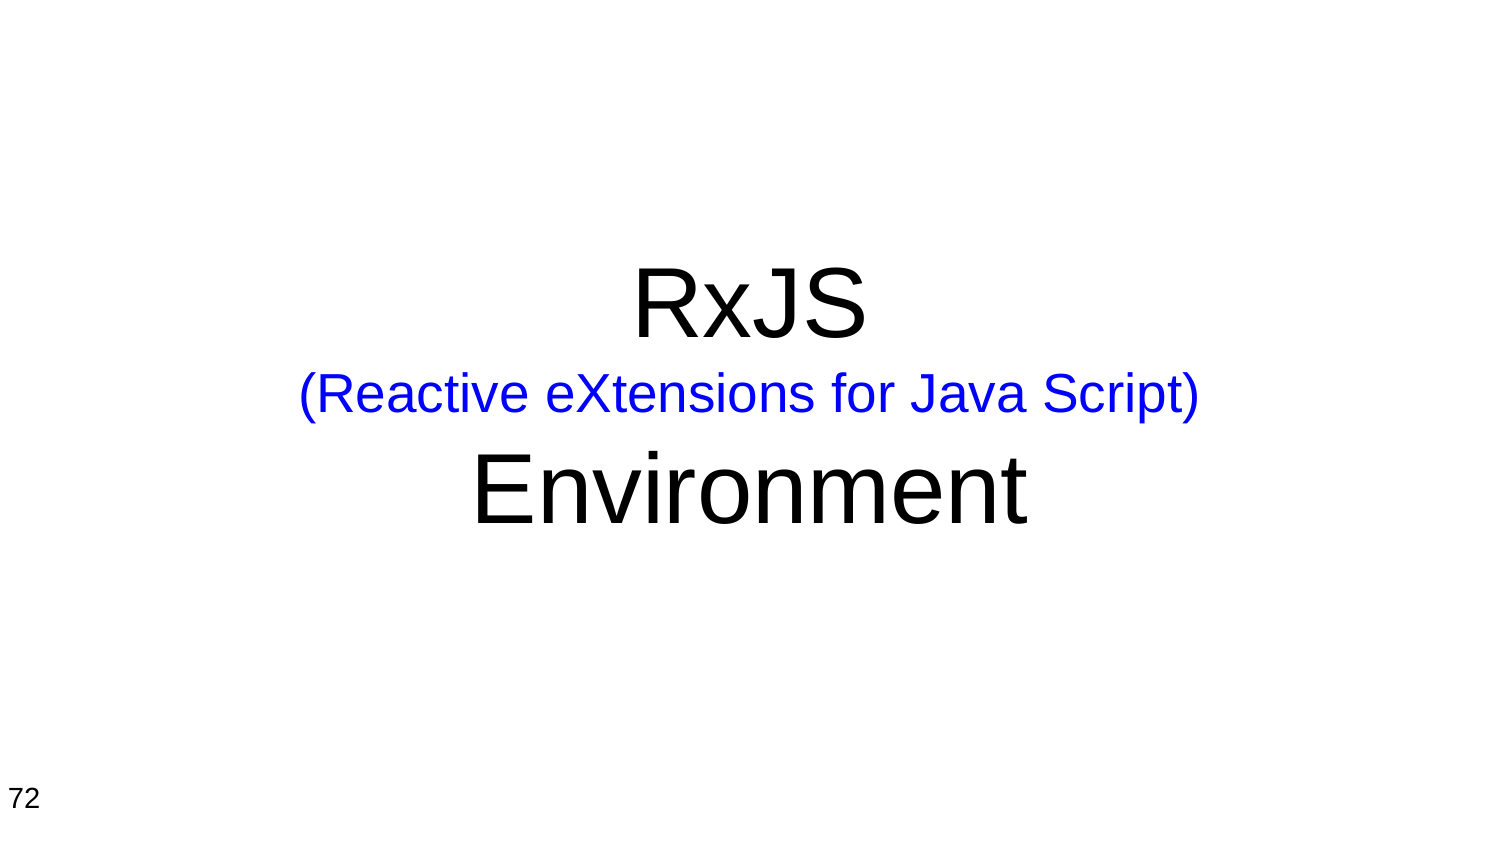

# RxJS
(Reactive eXtensions for Java Script)
Environment
72